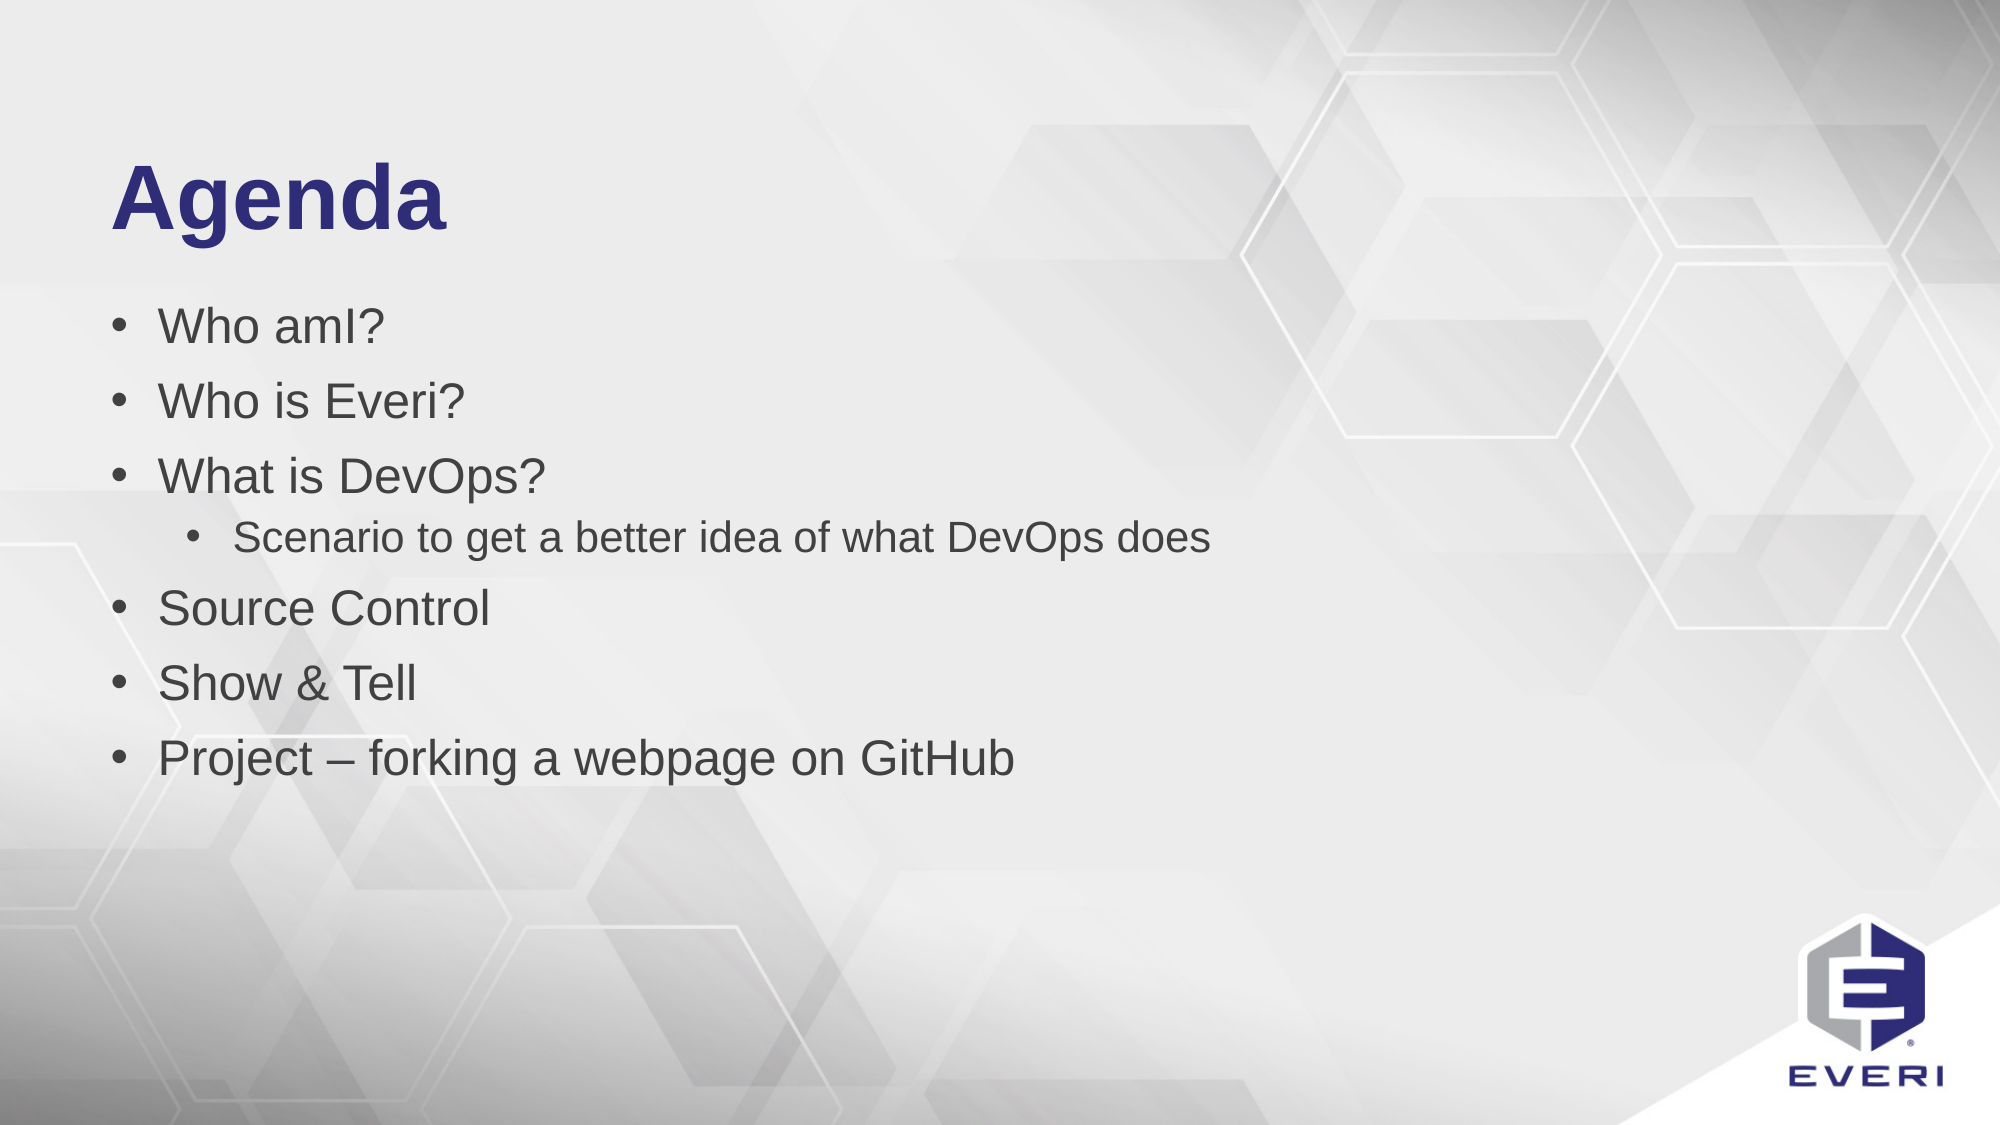

# Agenda
Who amI?
Who is Everi?
What is DevOps?
Scenario to get a better idea of what DevOps does
Source Control
Show & Tell
Project – forking a webpage on GitHub